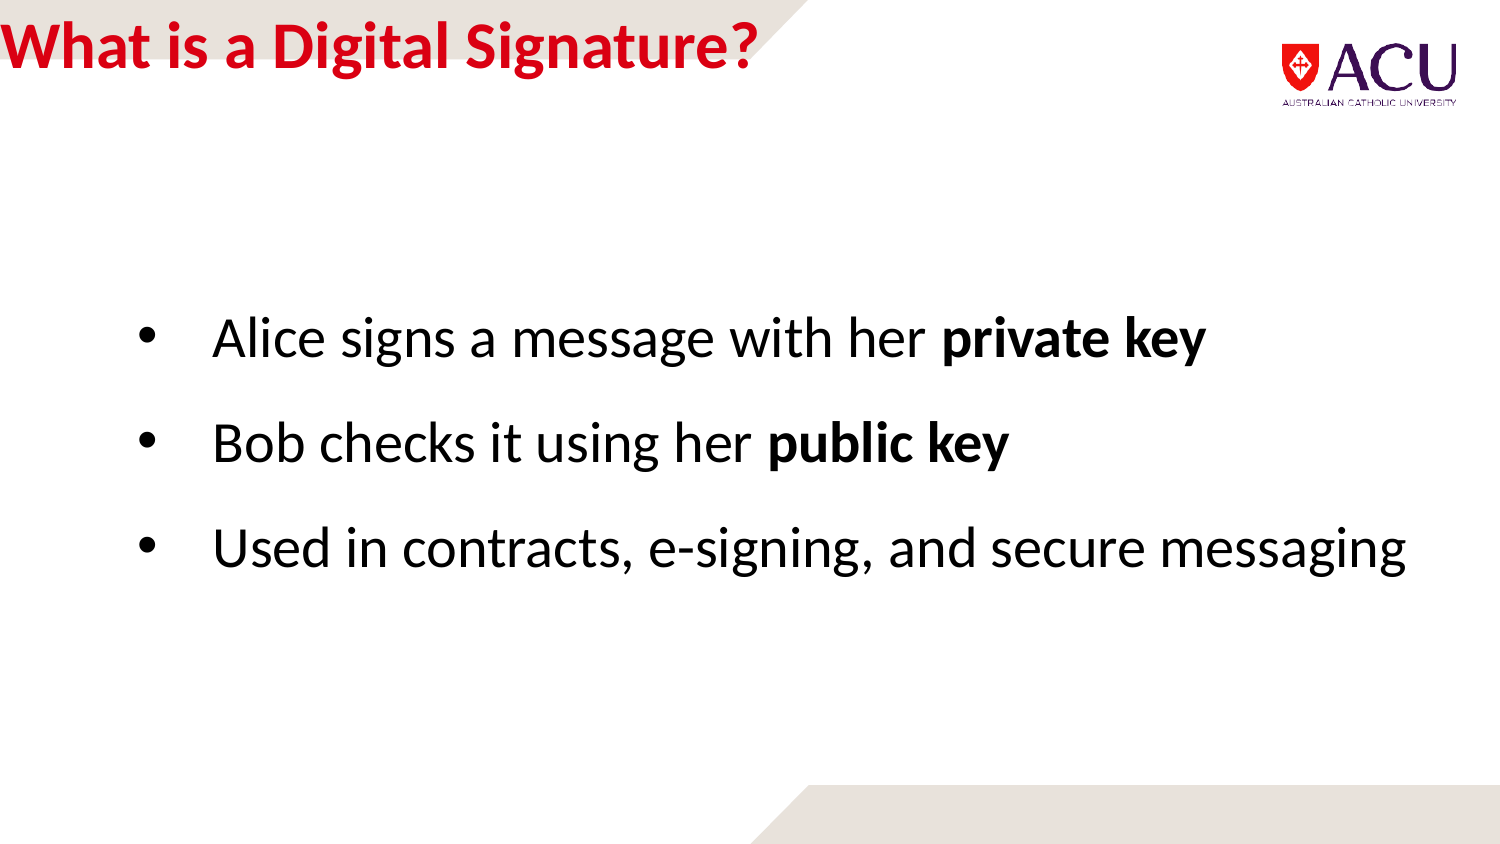

# What is a Digital Signature?
Alice signs a message with her private key
Bob checks it using her public key
Used in contracts, e-signing, and secure messaging